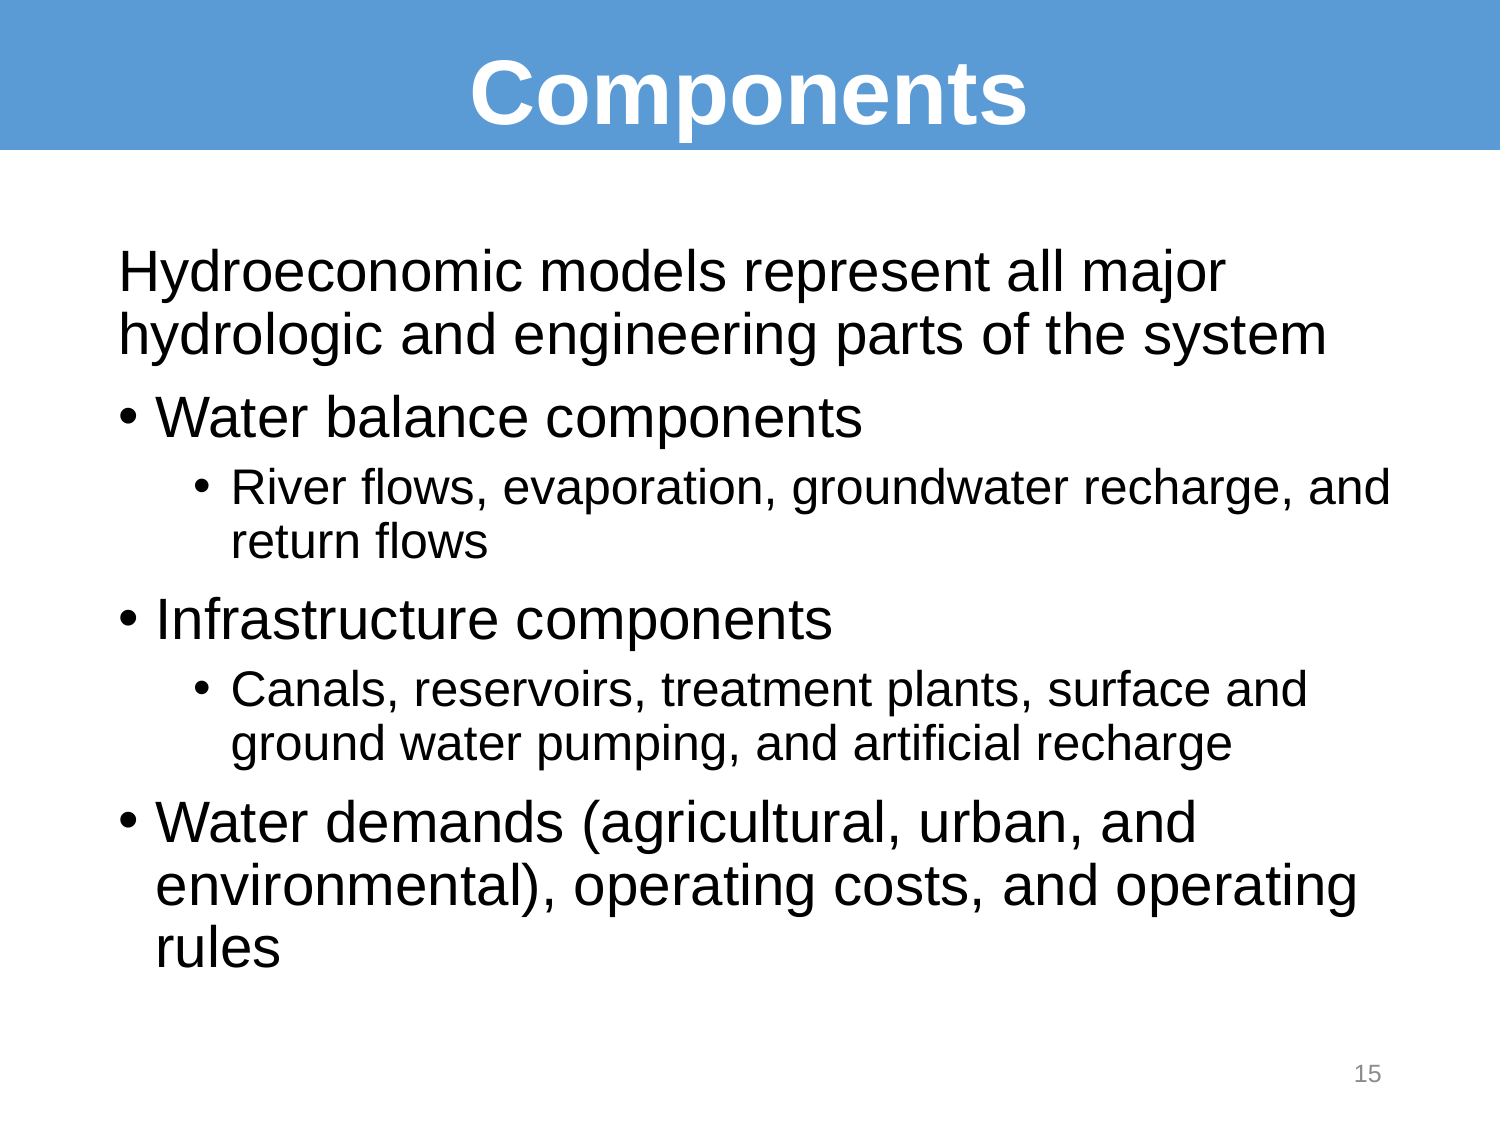

# Components
Hydroeconomic models represent all major hydrologic and engineering parts of the system
Water balance components
River flows, evaporation, groundwater recharge, and return flows
Infrastructure components
Canals, reservoirs, treatment plants, surface and ground water pumping, and artificial recharge
Water demands (agricultural, urban, and environmental), operating costs, and operating rules

15